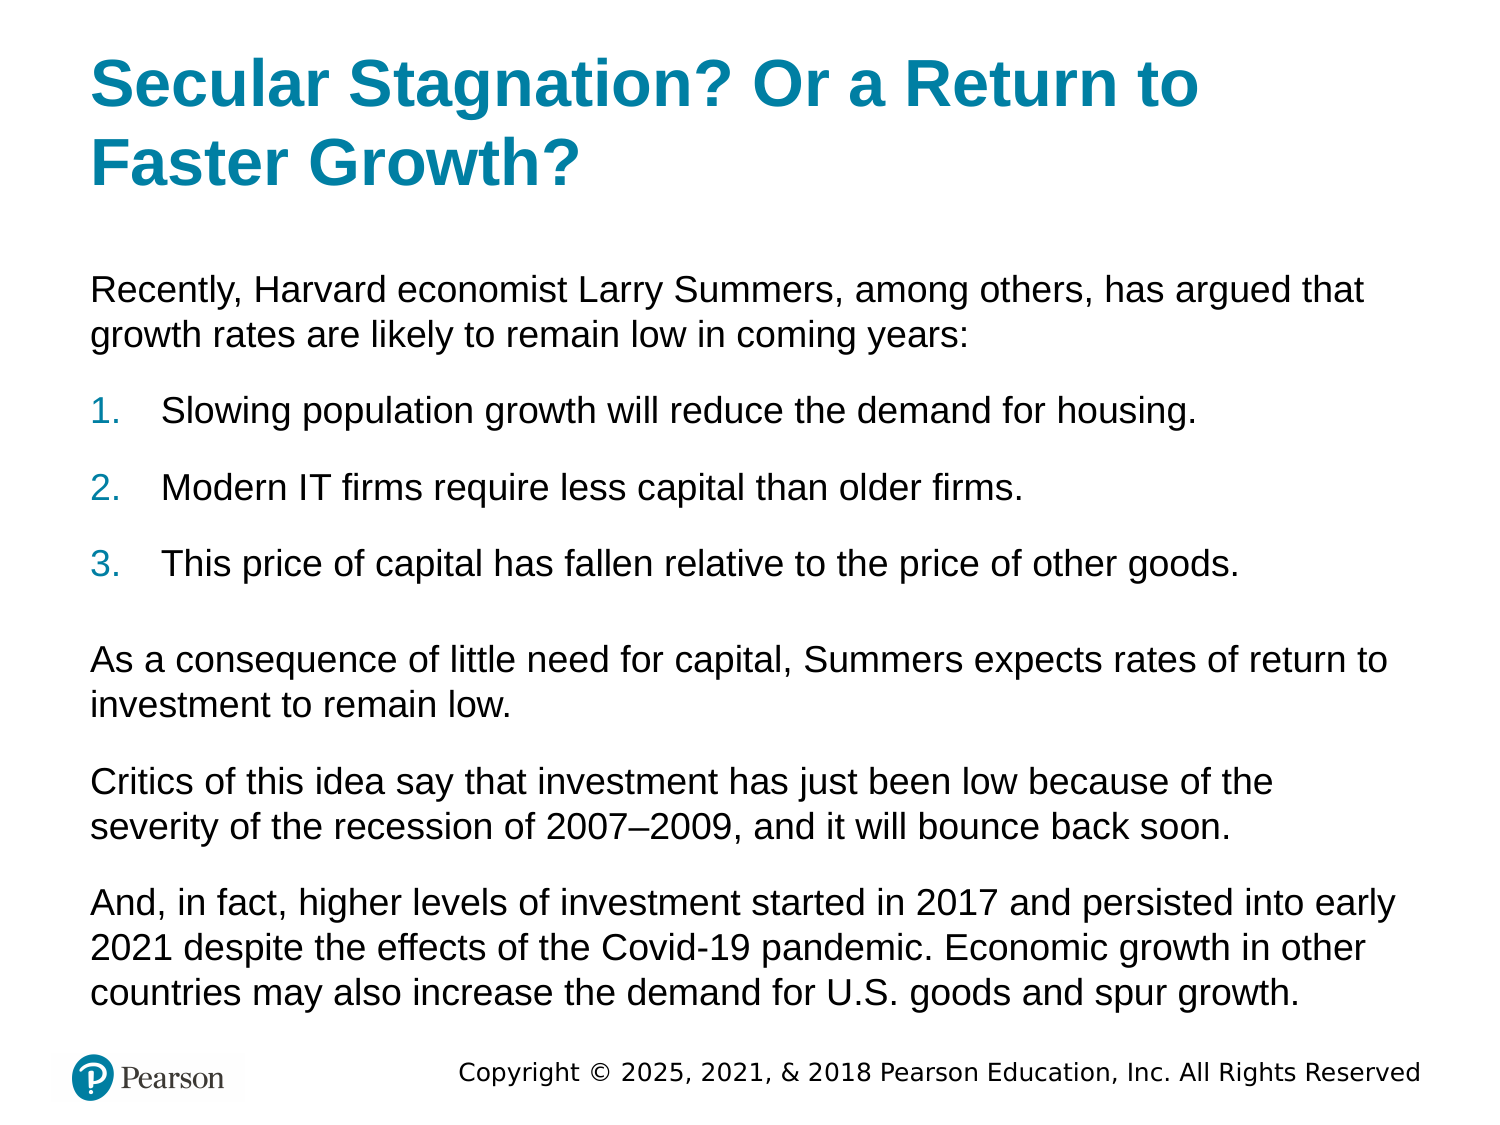

# Secular Stagnation? Or a Return to Faster Growth?
Recently, Harvard economist Larry Summers, among others, has argued that growth rates are likely to remain low in coming years:
Slowing population growth will reduce the demand for housing.
Modern I T firms require less capital than older firms.
This price of capital has fallen relative to the price of other goods.
As a consequence of little need for capital, Summers expects rates of return to  investment to remain low.
Critics of this idea say that investment has just been low because of the severity of the recession of 2007–2009, and it will bounce back soon.
And, in fact, higher levels of investment started in 2017 and persisted into early 2021 despite the effects of the Covid-19 pandemic. Economic growth in other countries may also increase the demand for U.S. goods and spur growth.